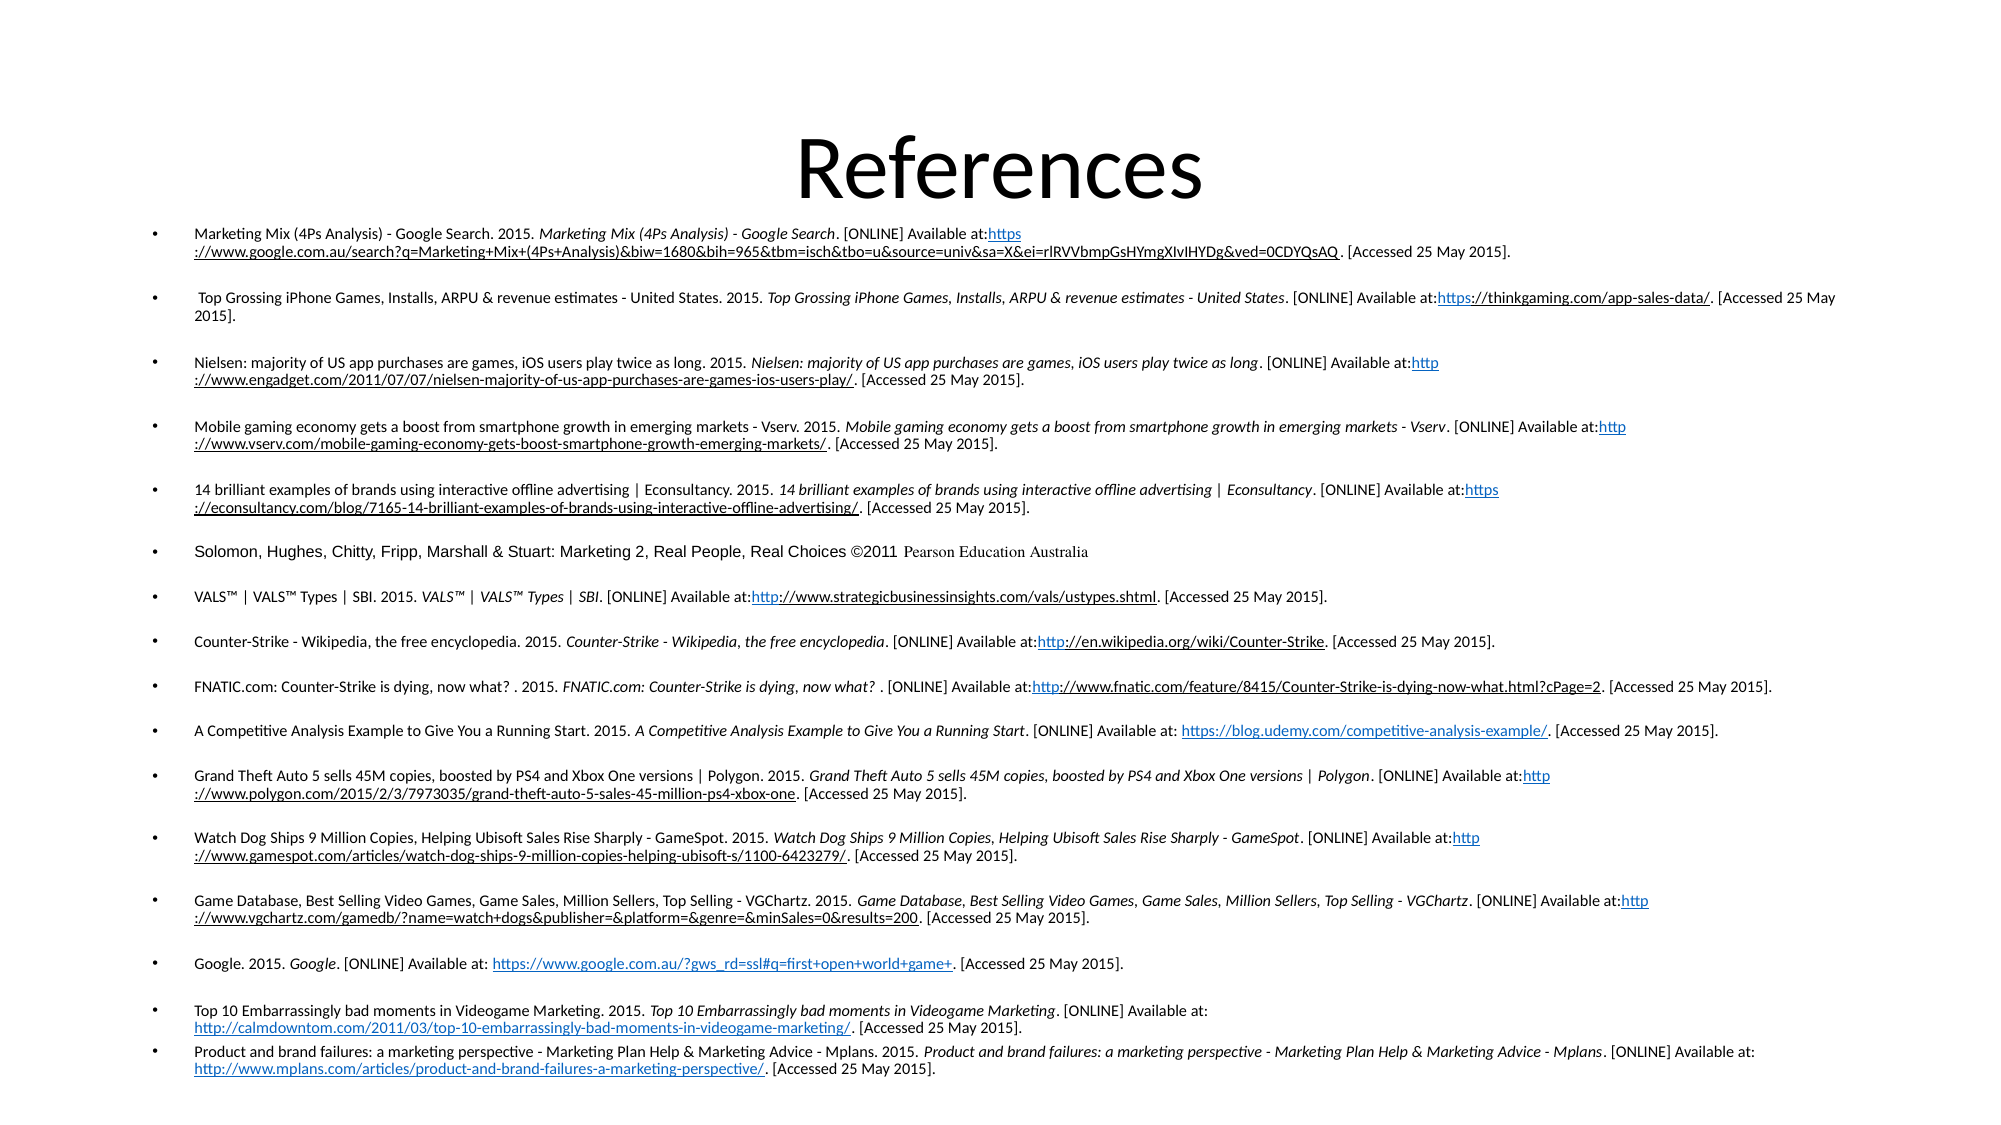

# References
Marketing Mix (4Ps Analysis) - Google Search. 2015. Marketing Mix (4Ps Analysis) - Google Search. [ONLINE] Available at:https://www.google.com.au/search?q=Marketing+Mix+(4Ps+Analysis)&biw=1680&bih=965&tbm=isch&tbo=u&source=univ&sa=X&ei=rlRVVbmpGsHYmgXIvIHYDg&ved=0CDYQsAQ. [Accessed 25 May 2015].

 Top Grossing iPhone Games, Installs, ARPU & revenue estimates - United States. 2015. Top Grossing iPhone Games, Installs, ARPU & revenue estimates - United States. [ONLINE] Available at:https://thinkgaming.com/app-sales-data/. [Accessed 25 May 2015].

Nielsen: majority of US app purchases are games, iOS users play twice as long. 2015. Nielsen: majority of US app purchases are games, iOS users play twice as long. [ONLINE] Available at:http://www.engadget.com/2011/07/07/nielsen-majority-of-us-app-purchases-are-games-ios-users-play/. [Accessed 25 May 2015].

Mobile gaming economy gets a boost from smartphone growth in emerging markets - Vserv. 2015. Mobile gaming economy gets a boost from smartphone growth in emerging markets - Vserv. [ONLINE] Available at:http://www.vserv.com/mobile-gaming-economy-gets-boost-smartphone-growth-emerging-markets/. [Accessed 25 May 2015].

14 brilliant examples of brands using interactive offline advertising | Econsultancy. 2015. 14 brilliant examples of brands using interactive offline advertising | Econsultancy. [ONLINE] Available at:https://econsultancy.com/blog/7165-14-brilliant-examples-of-brands-using-interactive-offline-advertising/. [Accessed 25 May 2015].

Solomon, Hughes, Chitty, Fripp, Marshall & Stuart: Marketing 2, Real People, Real Choices ©2011 Pearson Education Australia

VALS™ | VALS™ Types | SBI. 2015. VALS™ | VALS™ Types | SBI. [ONLINE] Available at:http://www.strategicbusinessinsights.com/vals/ustypes.shtml. [Accessed 25 May 2015].

Counter-Strike - Wikipedia, the free encyclopedia. 2015. Counter-Strike - Wikipedia, the free encyclopedia. [ONLINE] Available at:http://en.wikipedia.org/wiki/Counter-Strike. [Accessed 25 May 2015].

FNATIC.com: Counter-Strike is dying, now what? . 2015. FNATIC.com: Counter-Strike is dying, now what? . [ONLINE] Available at:http://www.fnatic.com/feature/8415/Counter-Strike-is-dying-now-what.html?cPage=2. [Accessed 25 May 2015].

A Competitive Analysis Example to Give You a Running Start. 2015. A Competitive Analysis Example to Give You a Running Start. [ONLINE] Available at: https://blog.udemy.com/competitive-analysis-example/. [Accessed 25 May 2015].

Grand Theft Auto 5 sells 45M copies, boosted by PS4 and Xbox One versions | Polygon. 2015. Grand Theft Auto 5 sells 45M copies, boosted by PS4 and Xbox One versions | Polygon. [ONLINE] Available at:http://www.polygon.com/2015/2/3/7973035/grand-theft-auto-5-sales-45-million-ps4-xbox-one. [Accessed 25 May 2015].

Watch Dog Ships 9 Million Copies, Helping Ubisoft Sales Rise Sharply - GameSpot. 2015. Watch Dog Ships 9 Million Copies, Helping Ubisoft Sales Rise Sharply - GameSpot. [ONLINE] Available at:http://www.gamespot.com/articles/watch-dog-ships-9-million-copies-helping-ubisoft-s/1100-6423279/. [Accessed 25 May 2015].

Game Database, Best Selling Video Games, Game Sales, Million Sellers, Top Selling - VGChartz. 2015. Game Database, Best Selling Video Games, Game Sales, Million Sellers, Top Selling - VGChartz. [ONLINE] Available at:http://www.vgchartz.com/gamedb/?name=watch+dogs&publisher=&platform=&genre=&minSales=0&results=200. [Accessed 25 May 2015].

Google. 2015. Google. [ONLINE] Available at: https://www.google.com.au/?gws_rd=ssl#q=first+open+world+game+. [Accessed 25 May 2015].

Top 10 Embarrassingly bad moments in Videogame Marketing. 2015. Top 10 Embarrassingly bad moments in Videogame Marketing. [ONLINE] Available at: http://calmdowntom.com/2011/03/top-10-embarrassingly-bad-moments-in-videogame-marketing/. [Accessed 25 May 2015].
Product and brand failures: a marketing perspective - Marketing Plan Help & Marketing Advice - Mplans. 2015. Product and brand failures: a marketing perspective - Marketing Plan Help & Marketing Advice - Mplans. [ONLINE] Available at: http://www.mplans.com/articles/product-and-brand-failures-a-marketing-perspective/. [Accessed 25 May 2015].